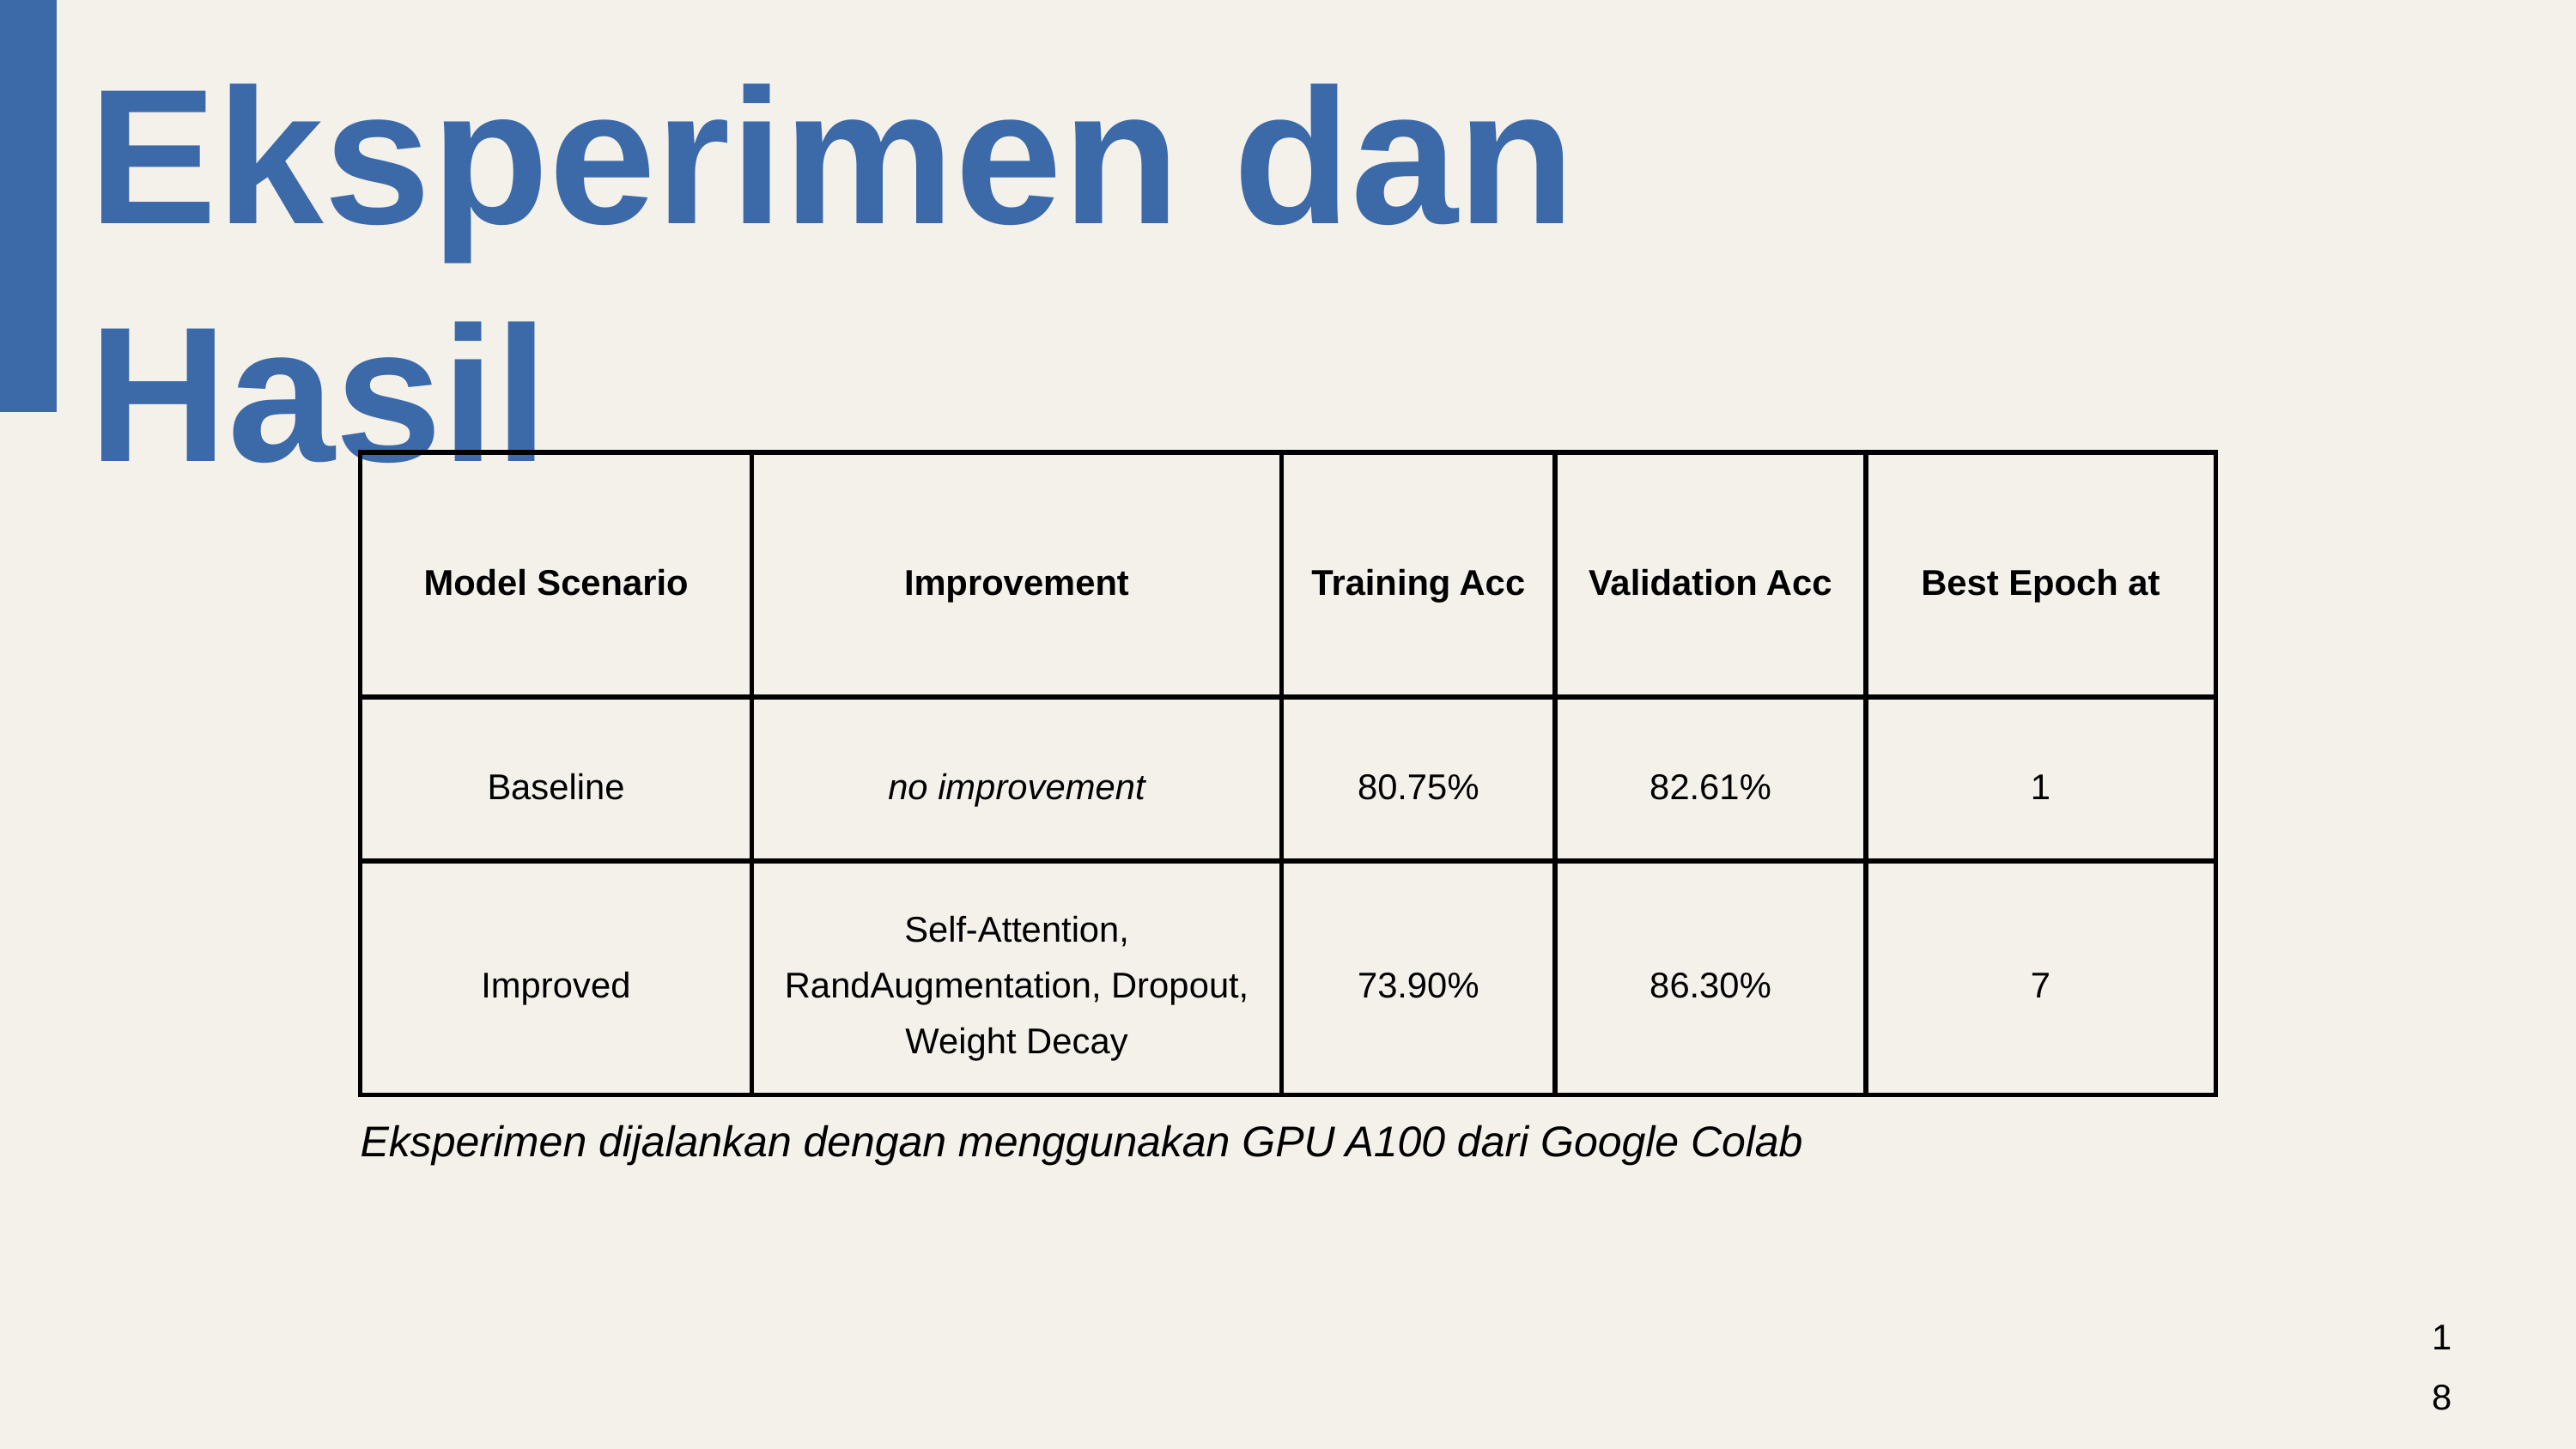

Eksperimen dan Hasil
| Model Scenario | Improvement | Training Acc | Validation Acc | Best Epoch at |
| --- | --- | --- | --- | --- |
| Baseline | no improvement | 80.75% | 82.61% | 1 |
| Improved | Self-Attention, RandAugmentation, Dropout, Weight Decay | 73.90% | 86.30% | 7 |

Eksperimen dijalankan dengan menggunakan GPU A100 dari Google Colab
18